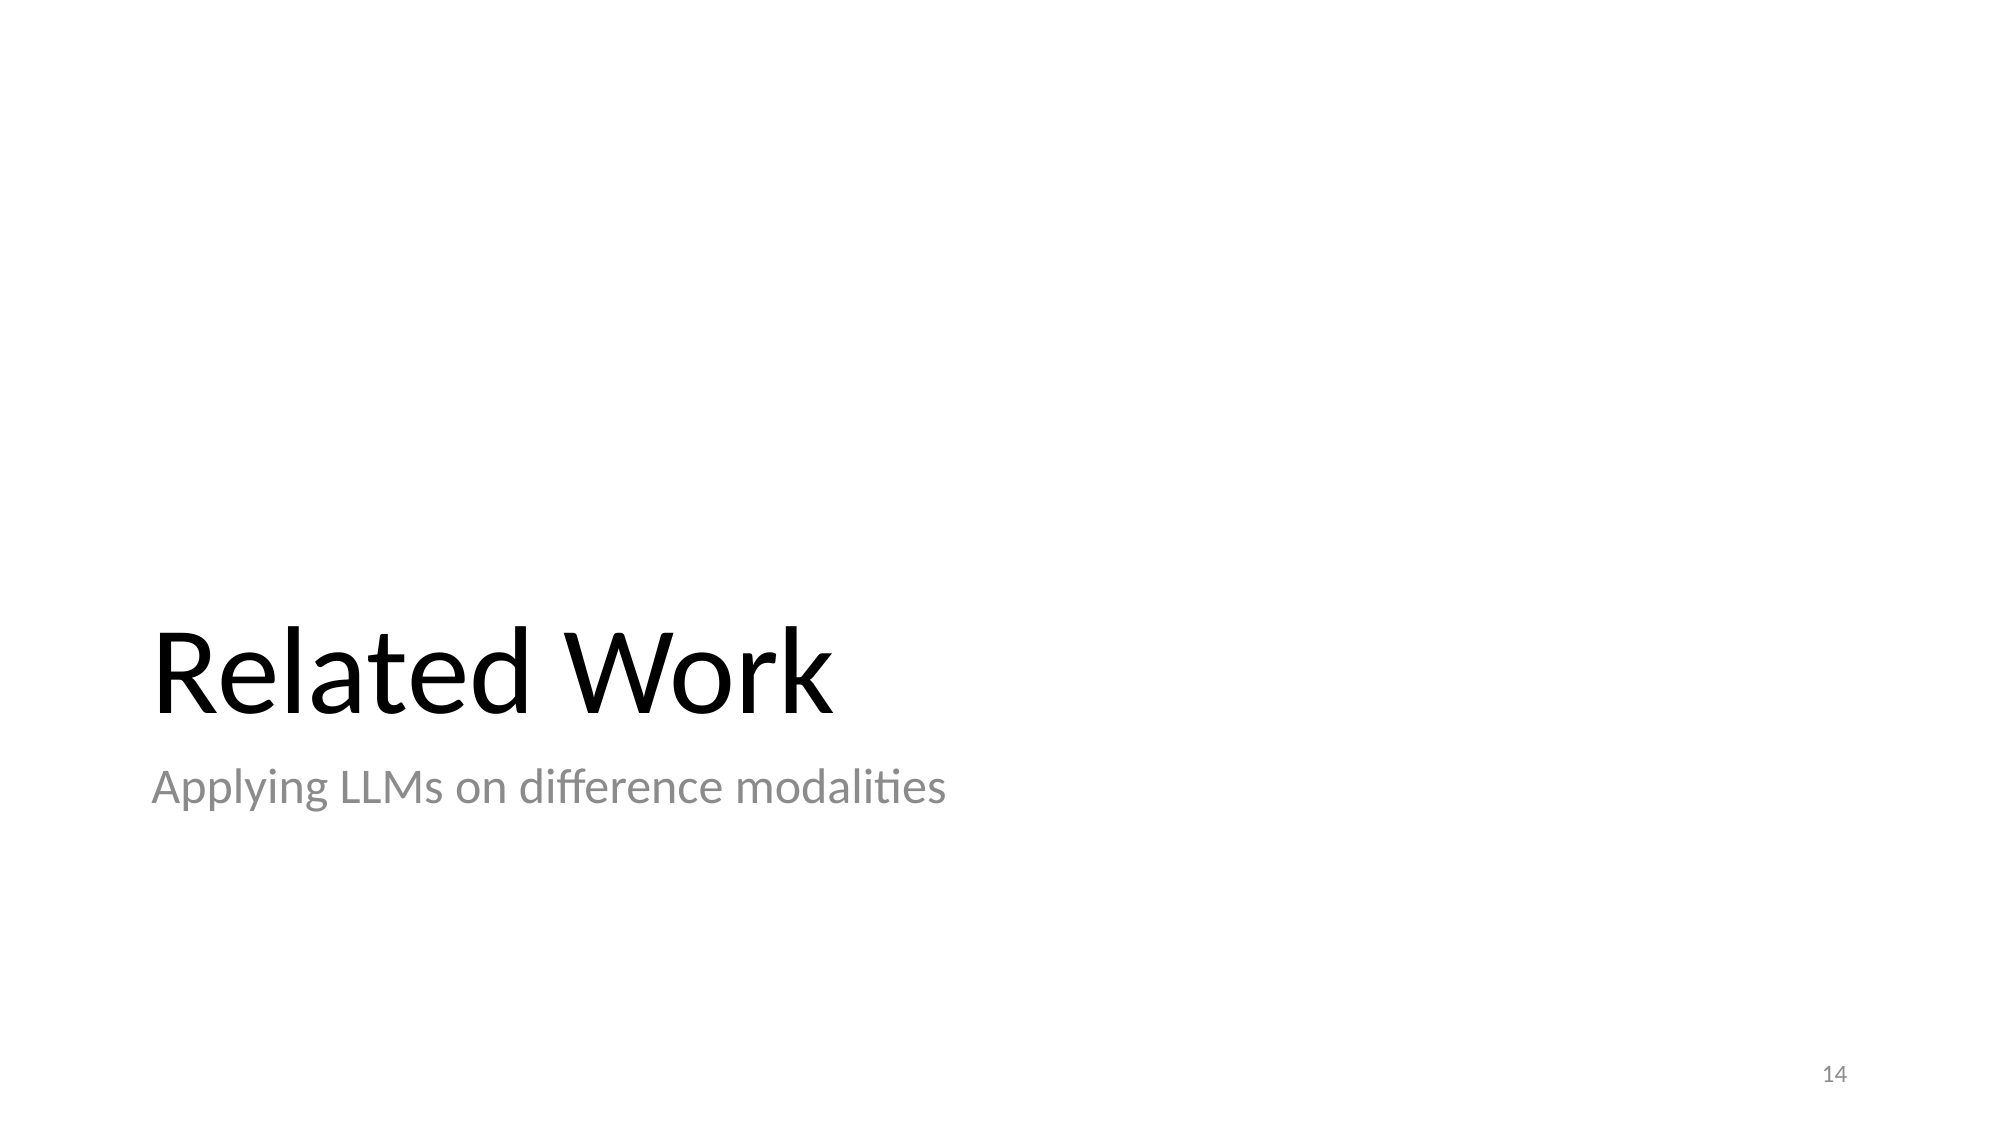

# Related Work
Applying LLMs on difference modalities
14